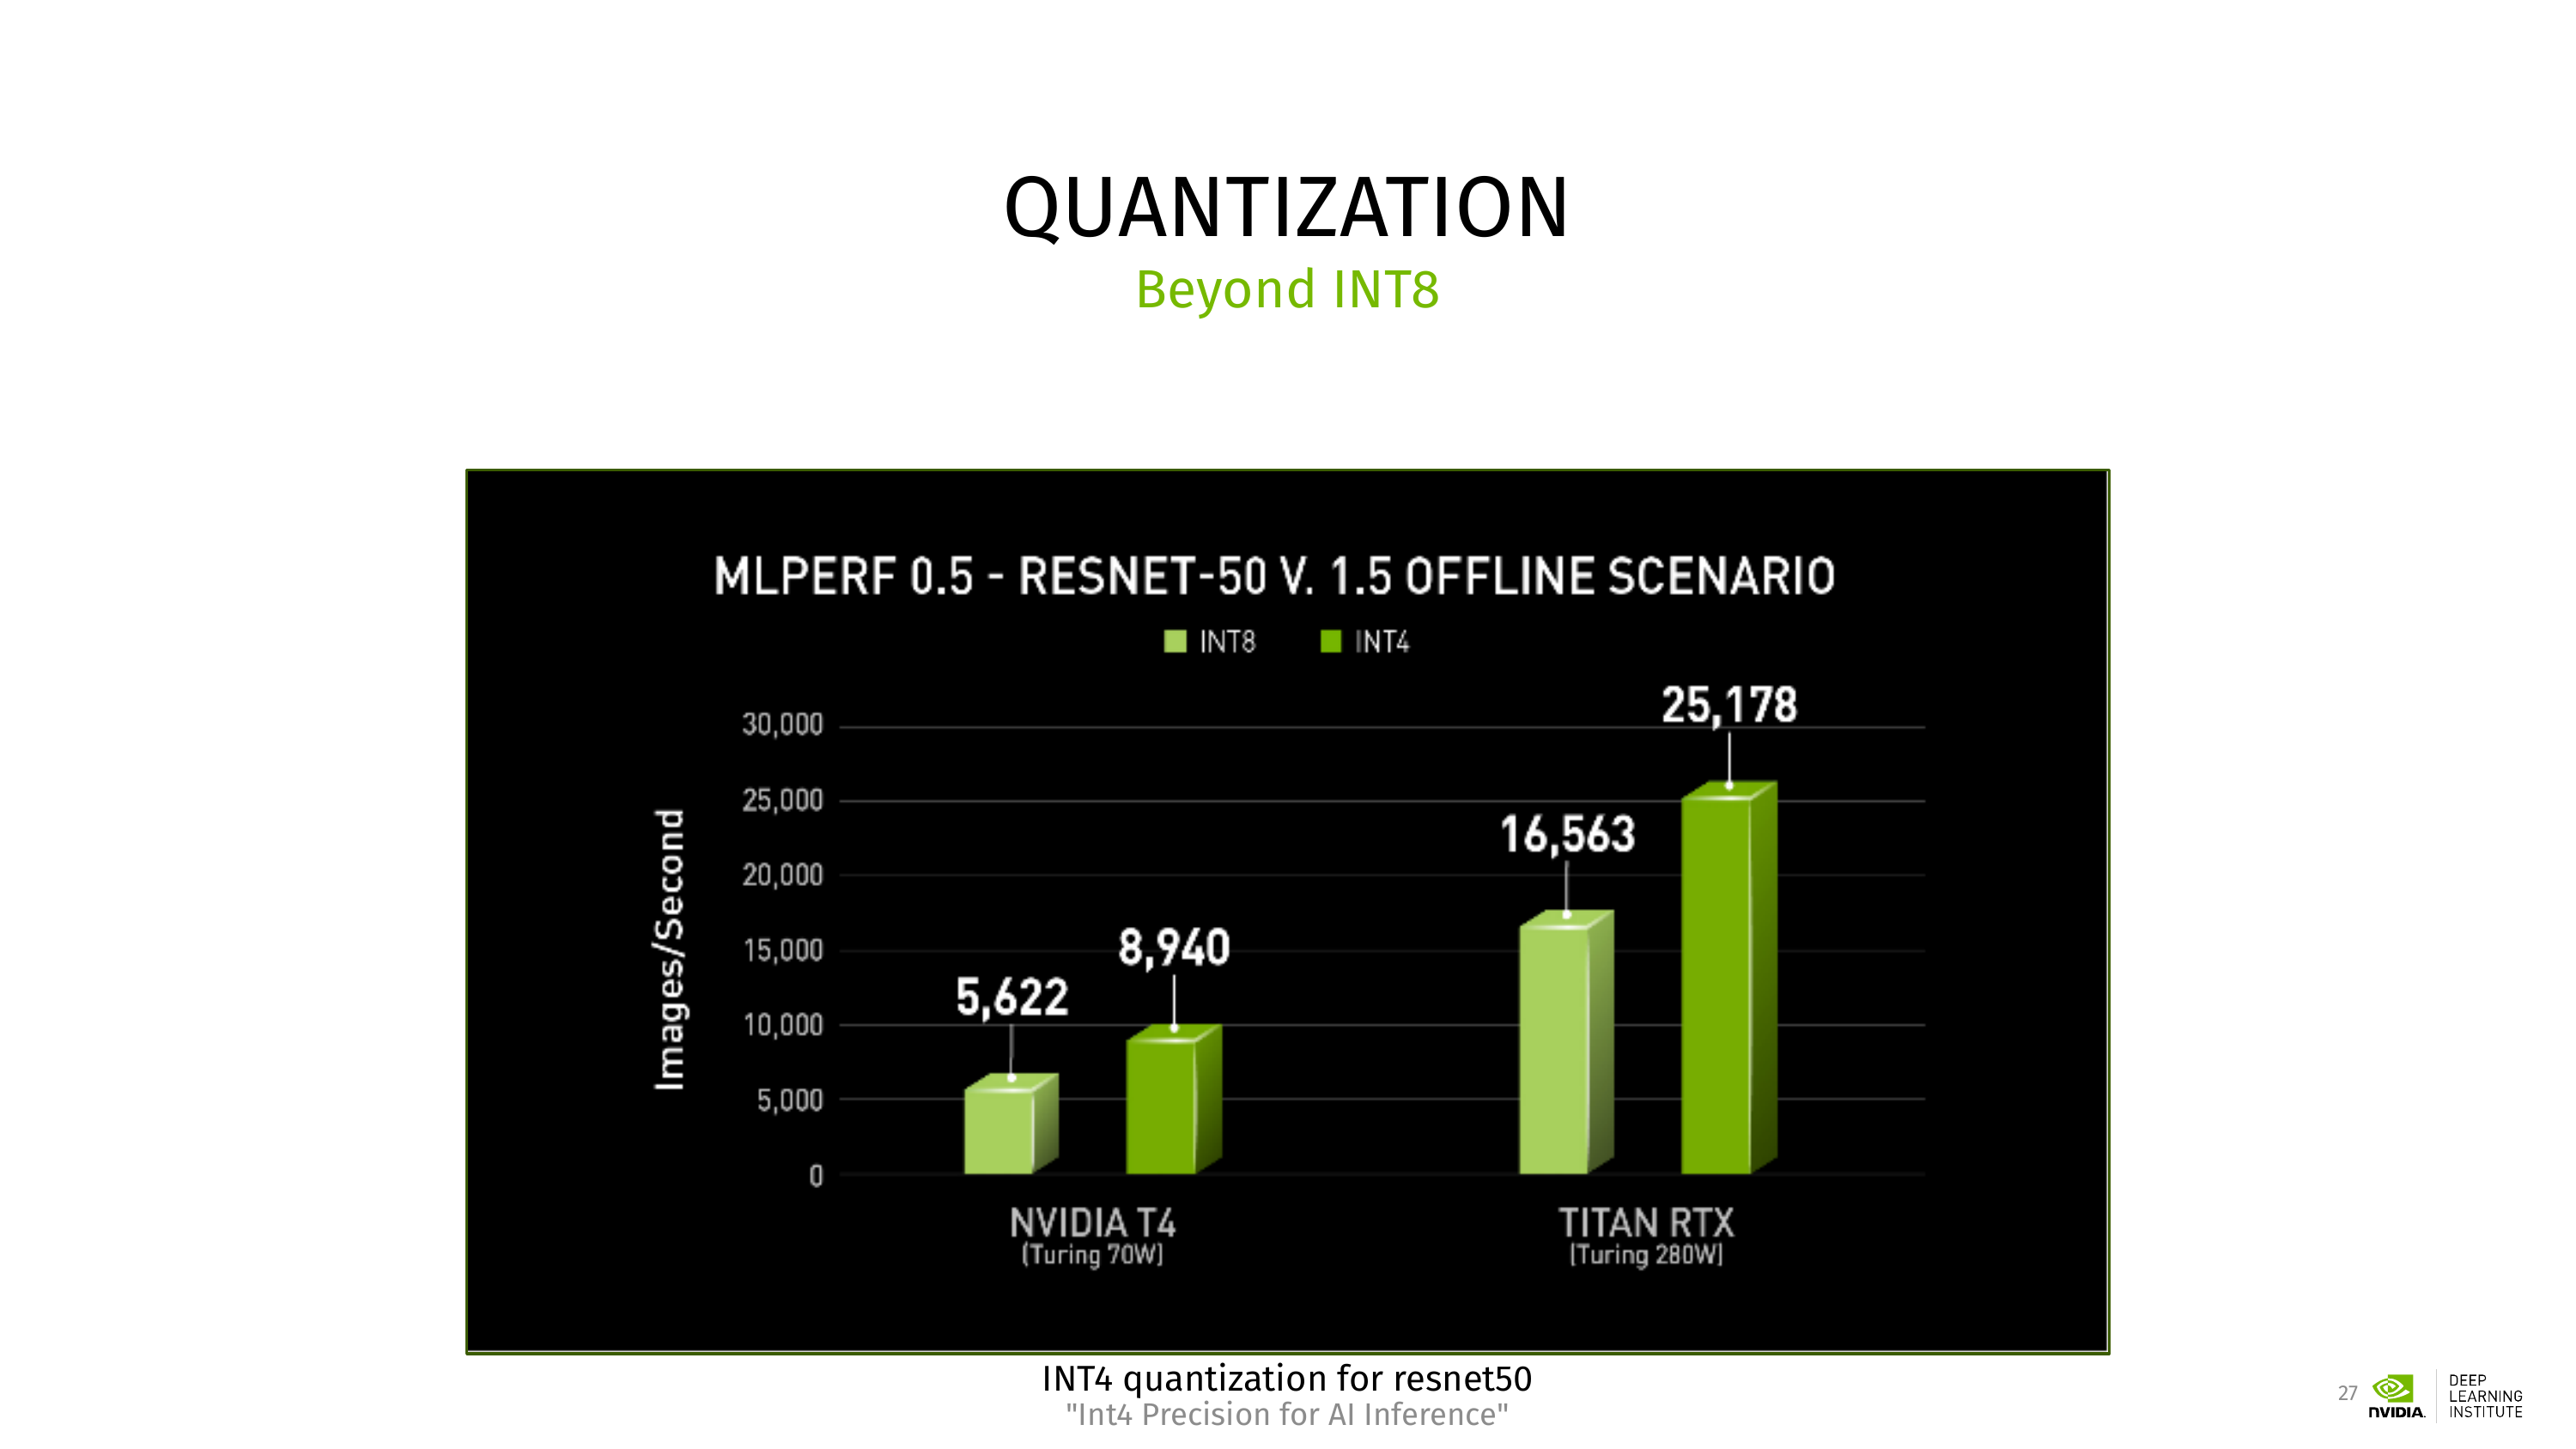

# Quantization
Beyond INT8

INT4 quantization for resnet50
"Int4 Precision for AI Inference"